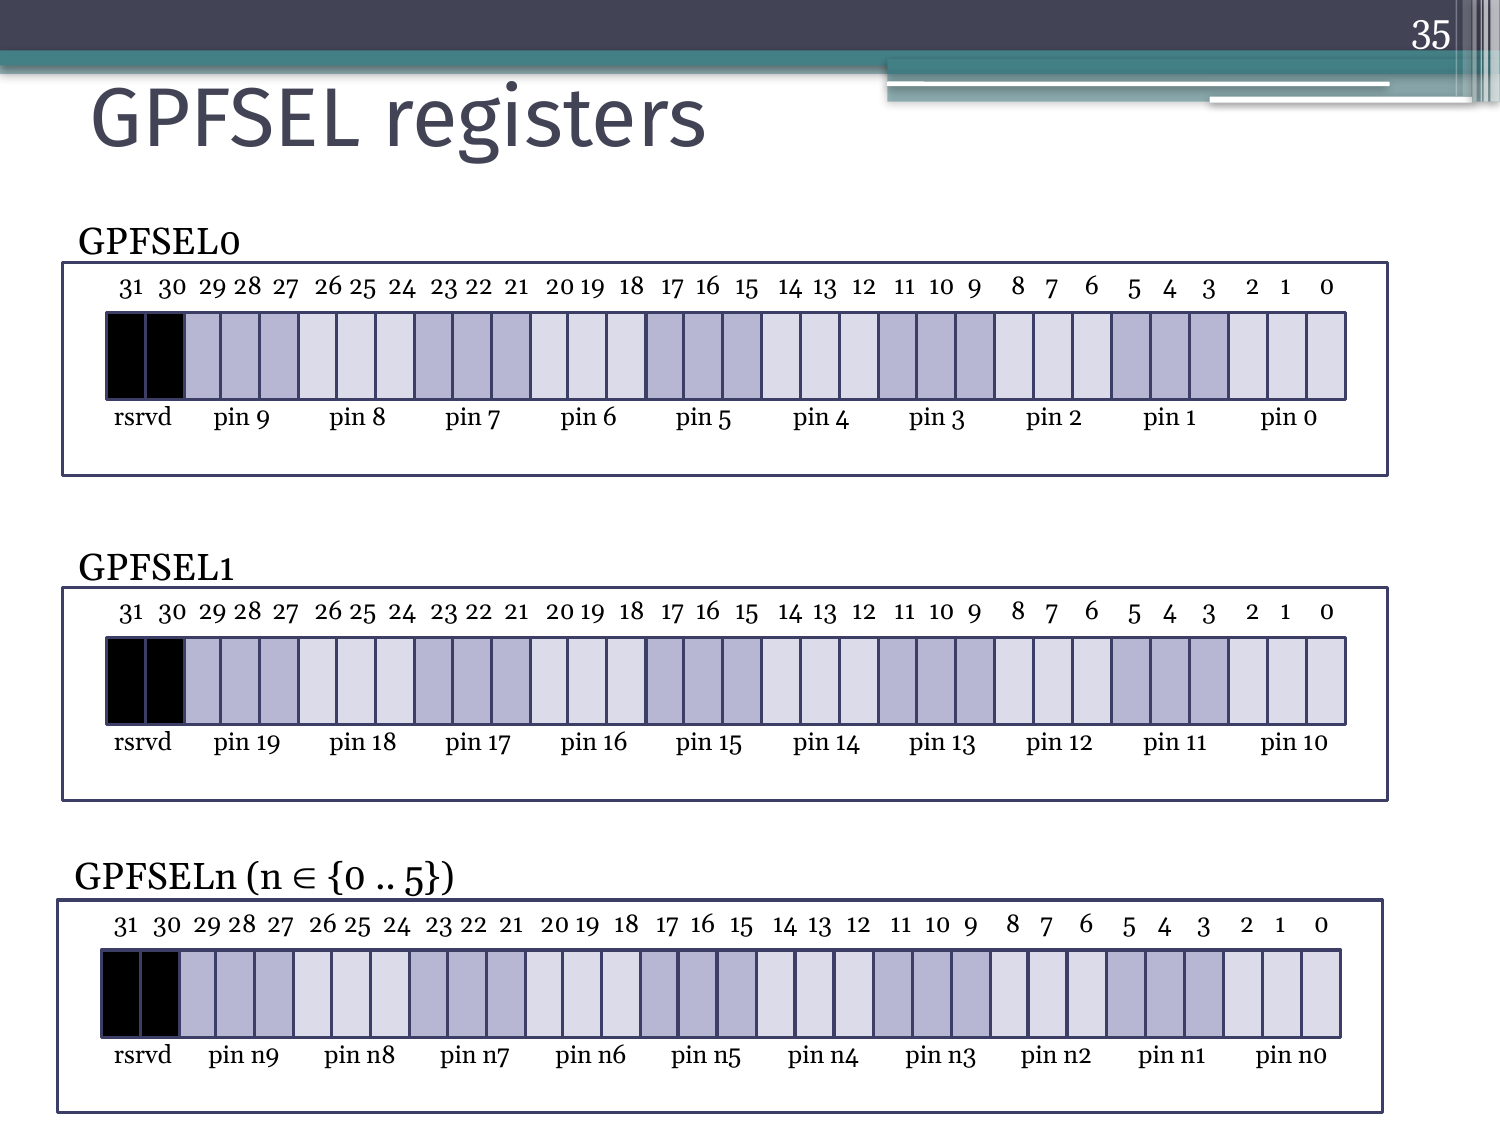

35
# GPFSEL registers
GPFSEL0

31
30

rsrvd
29
28
27

pin 9
26
25
24

pin 8
23
22
21

pin 7
20
19
18

pin 6
17
16
15

pin 5
14
13
12

pin 4
11
10
9

pin 3
8
7
6

pin 2
5
4
3

pin 1
2
1
0

pin 0
GPFSEL1

31
30

rsrvd
29
28
27

pin 19
26
25
24

pin 18
23
22
21

pin 17
20
19
18

pin 16
17
16
15

pin 15
14
13
12

pin 14
11
10
9

pin 13
8
7
6

pin 12
5
4
3

pin 11
2
1
0

pin 10
GPFSELn (n ∈ {0 .. 5})

31
30

rsrvd
29
28
27

pin n9
26
25
24

pin n8
23
22
21

pin n7
20
19
18

pin n6
17
16
15

pin n5
14
13
12

pin n4
11
10
9

pin n3
8
7
6

pin n2
5
4
3

pin n1
2
1
0

pin n0